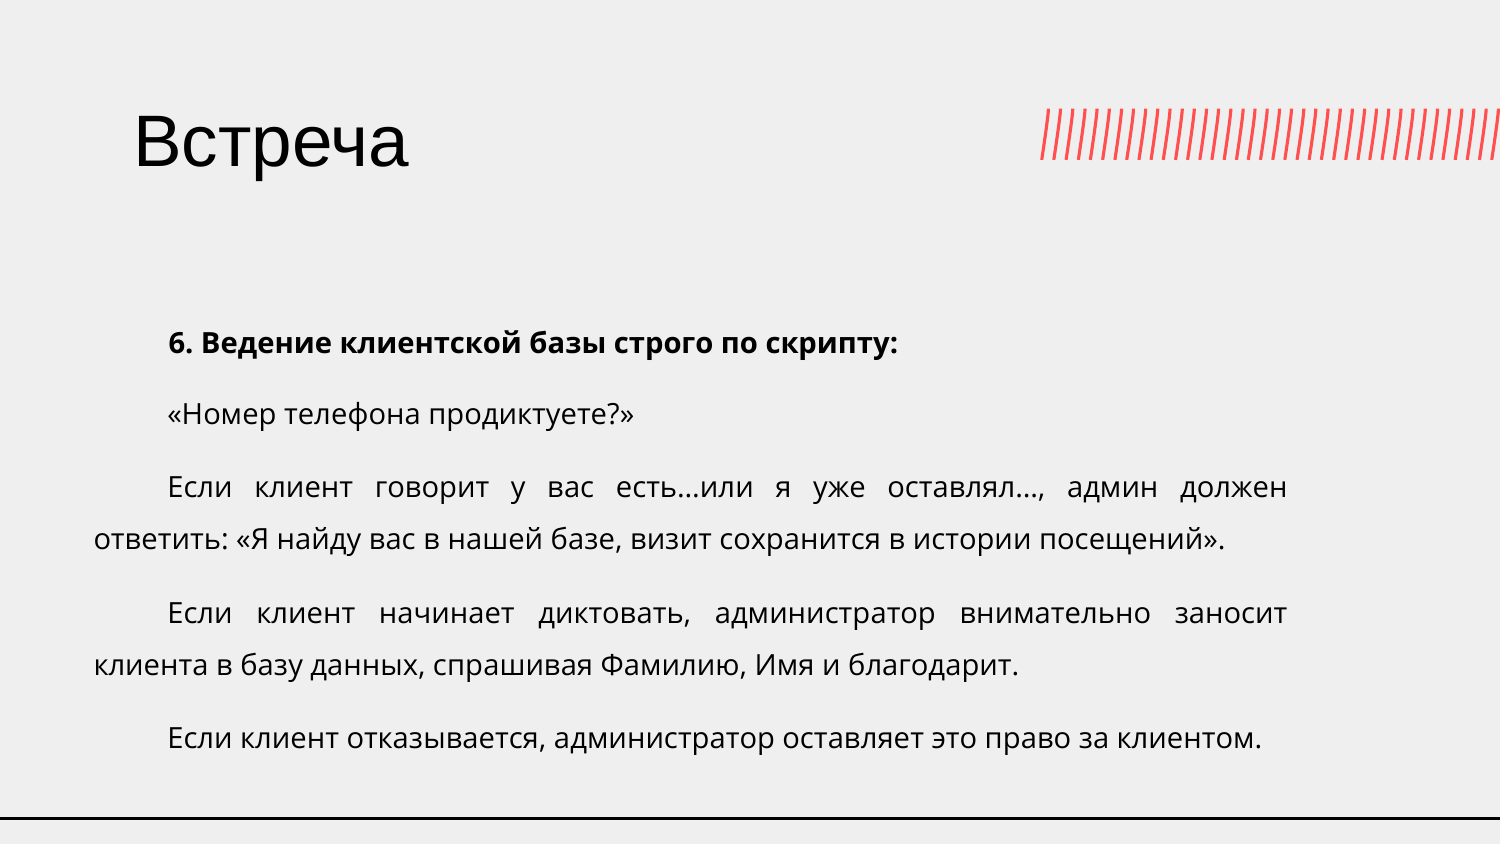

# Встреча

6. Ведение клиентской базы строго по скрипту:
«Номер телефона продиктуете?»
Если клиент говорит у вас есть…или я уже оставлял…, админ должен ответить: «Я найду вас в нашей базе, визит сохранится в истории посещений».
Если клиент начинает диктовать, администратор внимательно заносит клиента в базу данных, спрашивая Фамилию, Имя и благодарит.
Если клиент отказывается, администратор оставляет это право за клиентом.